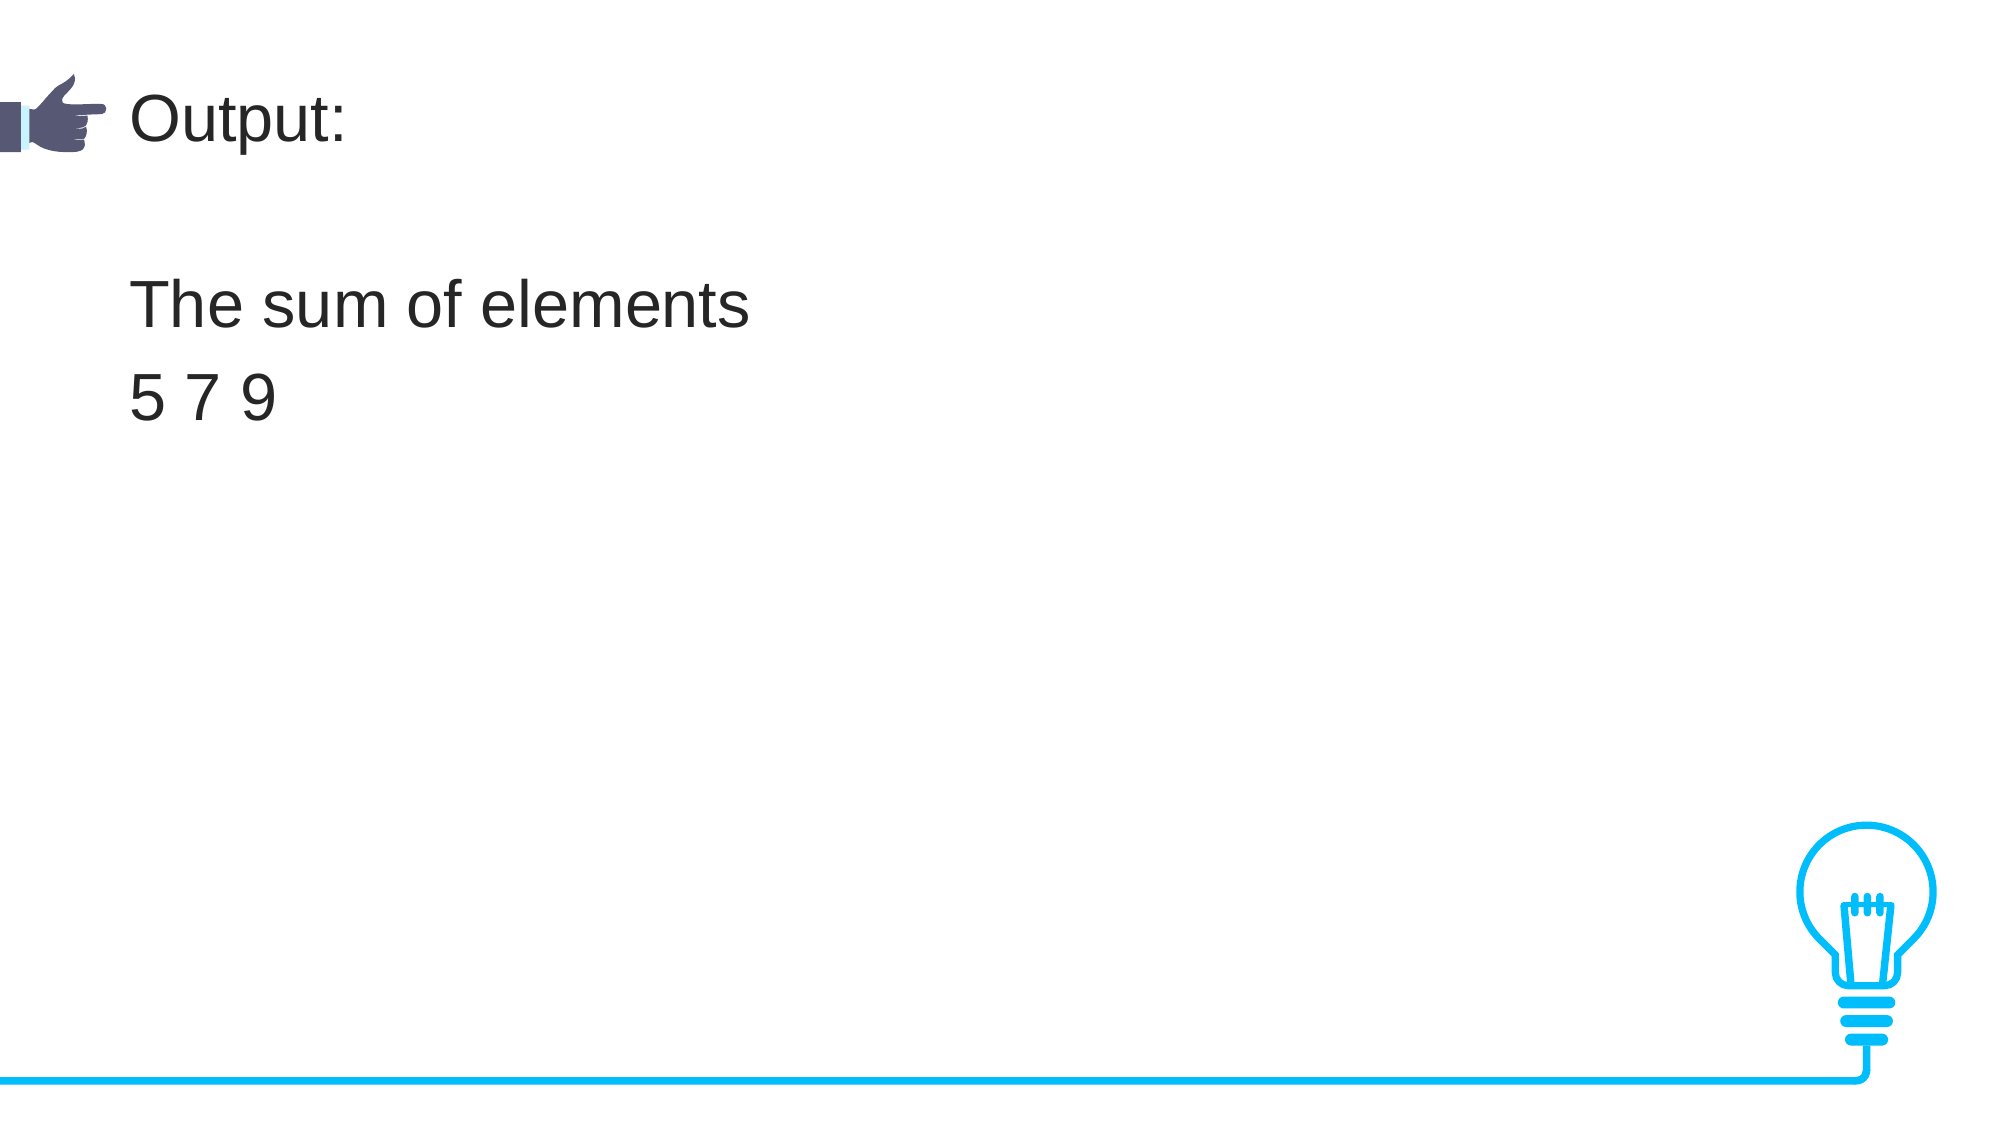

Output:

The sum of elements
5 7 9